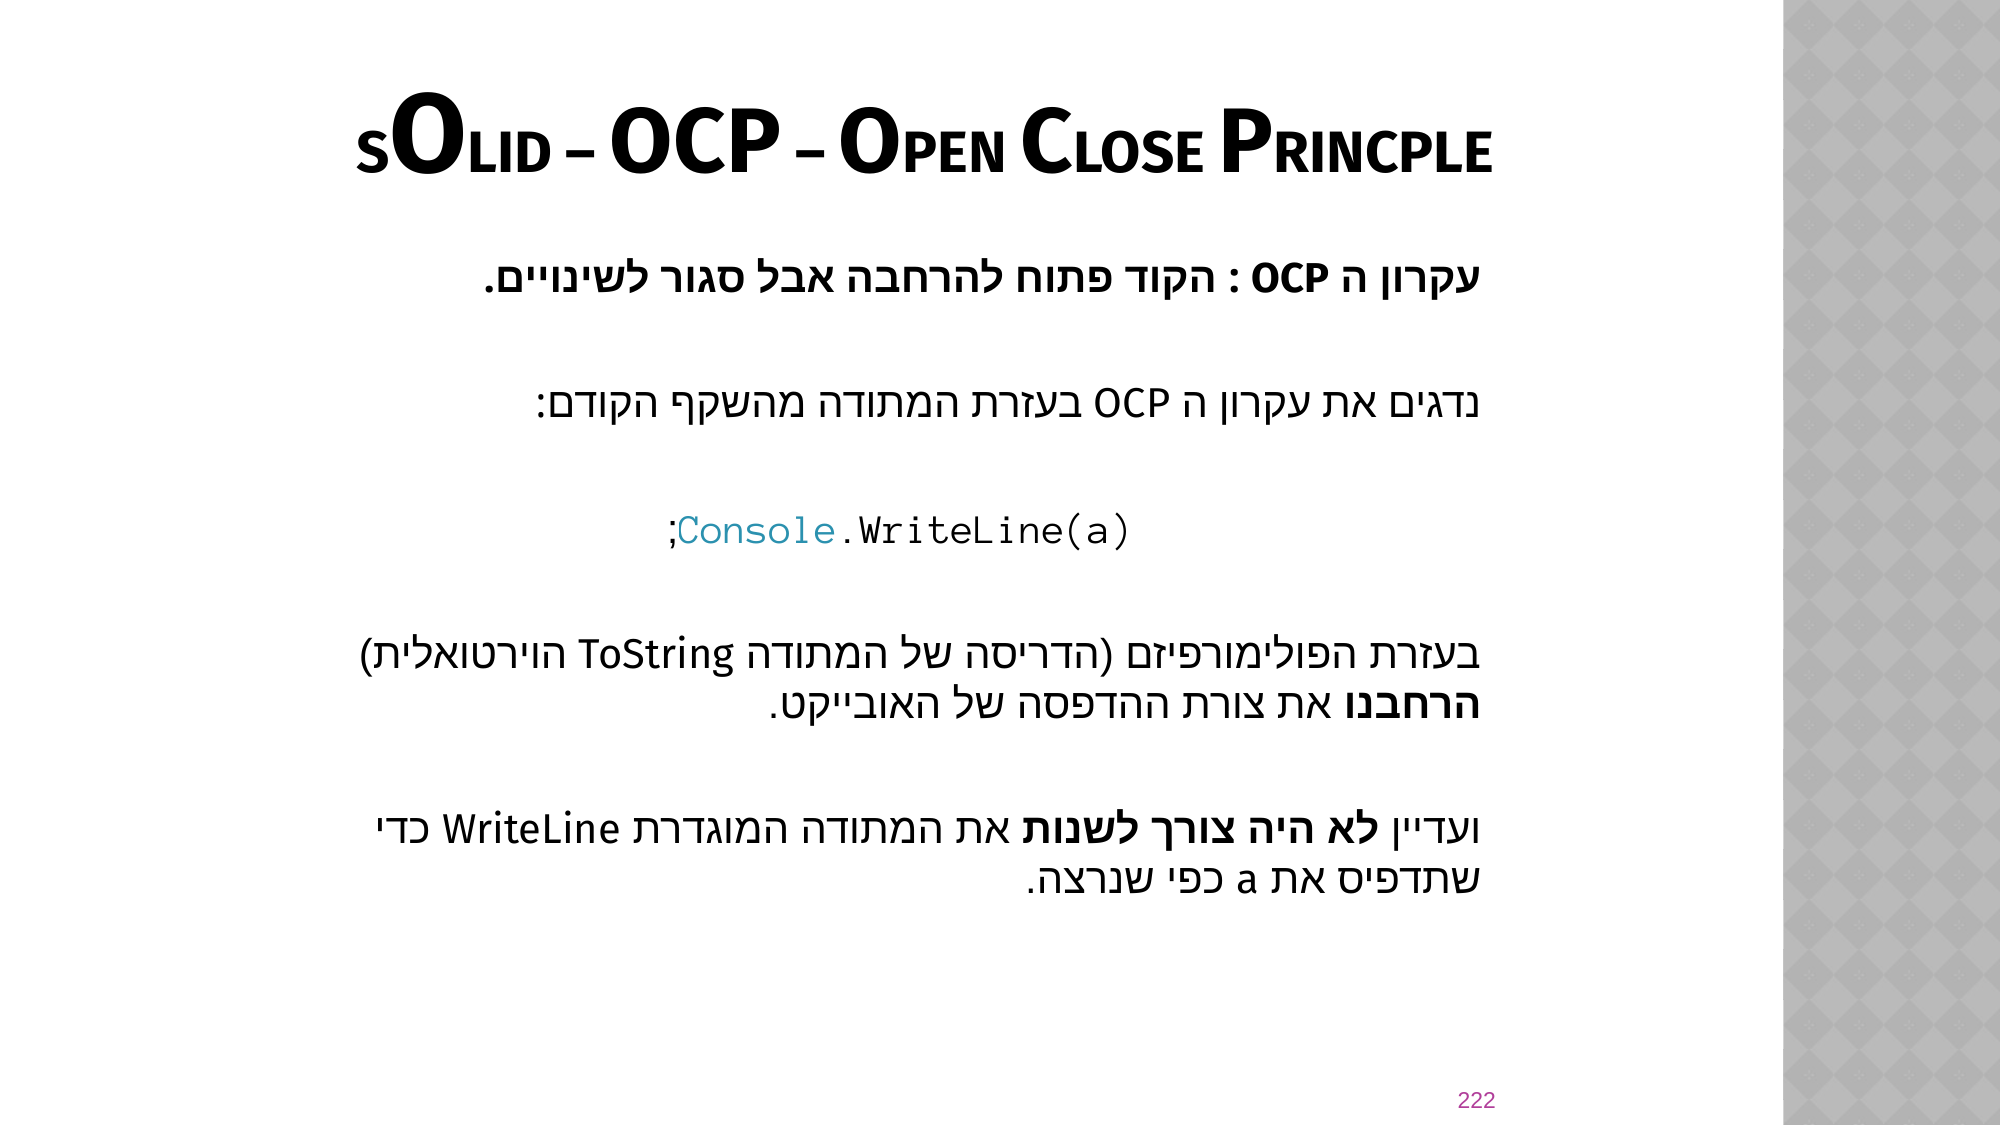

# SOLID – OCP – OpEN CLOSE PRINCPLE
עקרון ה OCP : הקוד פתוח להרחבה אבל סגור לשינויים.

נדגים את עקרון ה OCP בעזרת המתודה מהשקף הקודם:

Console.WriteLine(a);

בעזרת הפולימורפיזם (הדריסה של המתודה ToString הוירטואלית) הרחבנו את צורת ההדפסה של האובייקט.

ועדיין לא היה צורך לשנות את המתודה המוגדרת WriteLine כדי שתדפיס את a כפי שנרצה.

222